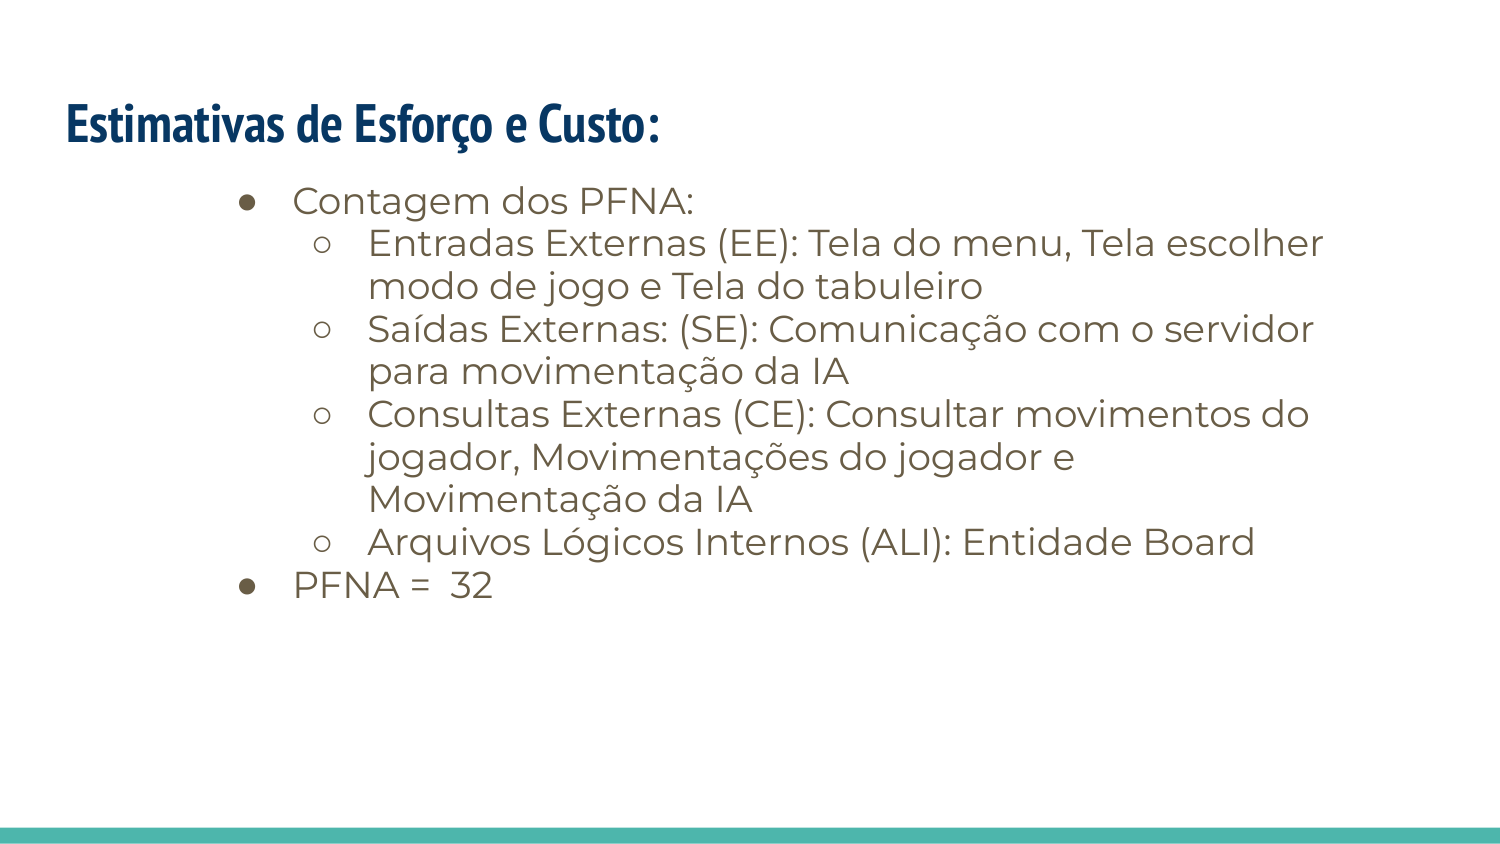

# Estimativas de Esforço e Custo:
Contagem dos PFNA:
Entradas Externas (EE): Tela do menu, Tela escolher modo de jogo e Tela do tabuleiro
Saídas Externas: (SE): Comunicação com o servidor para movimentação da IA
Consultas Externas (CE): Consultar movimentos do jogador, Movimentações do jogador e Movimentação da IA
Arquivos Lógicos Internos (ALI): Entidade Board
PFNA =  32